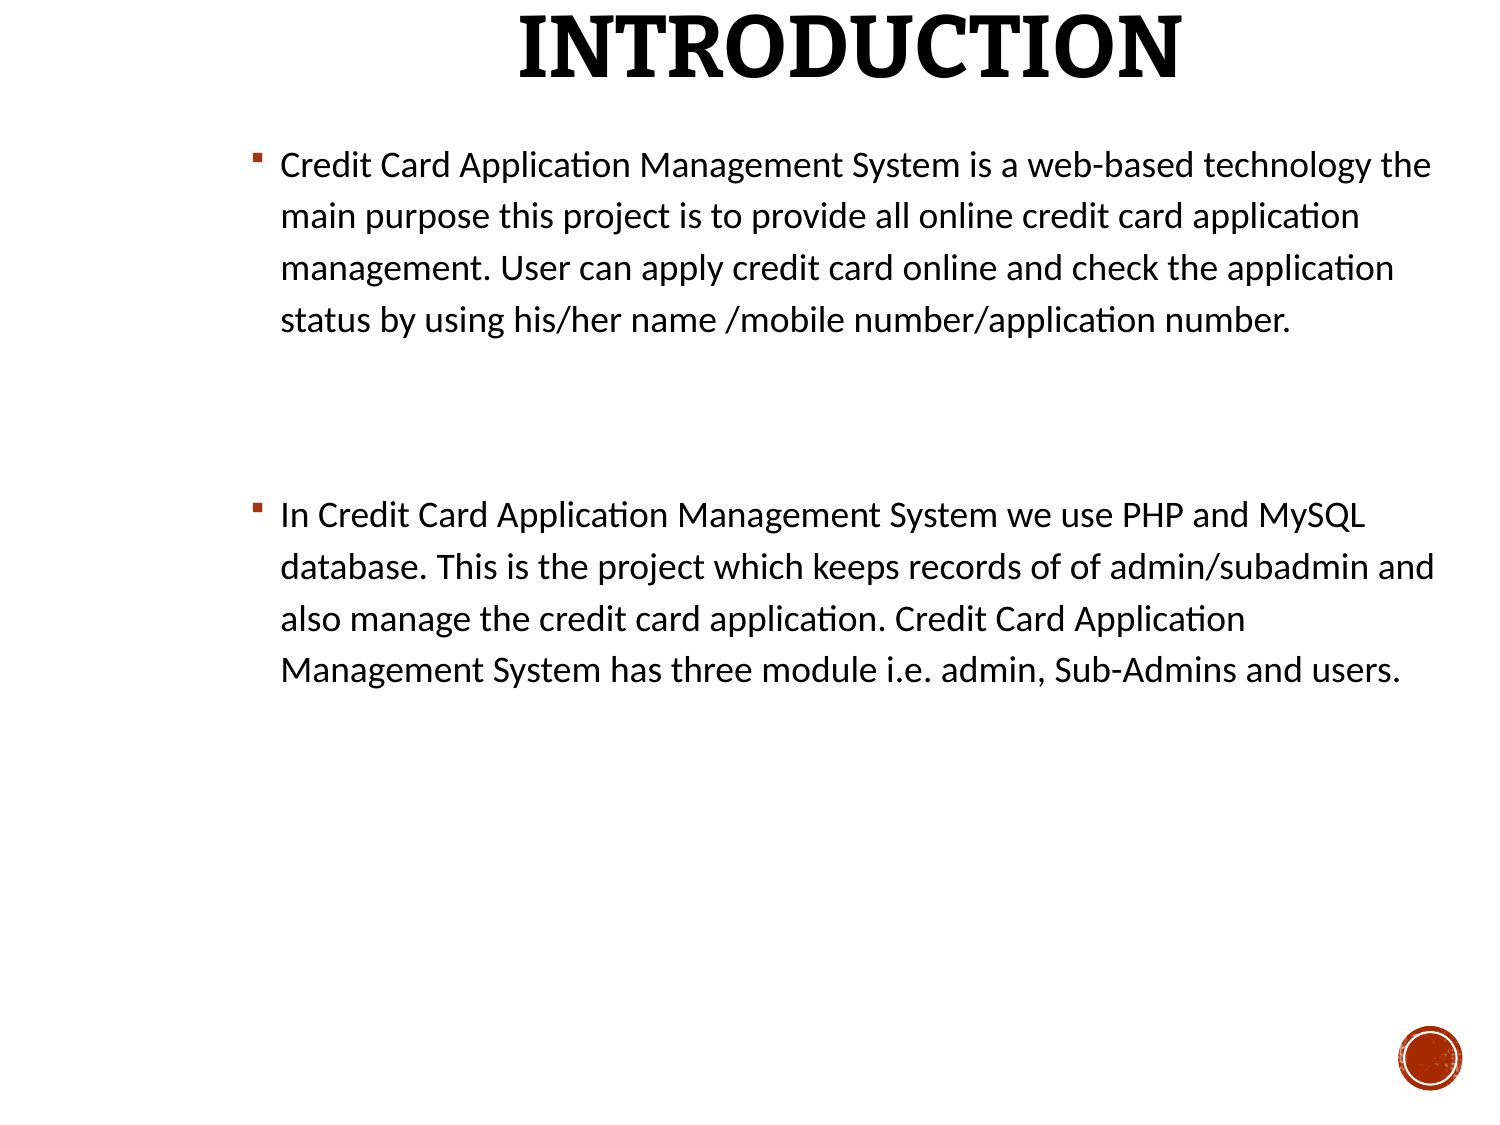

# Introduction
Credit Card Application Management System is a web-based technology the main purpose this project is to provide all online credit card application management. User can apply credit card online and check the application status by using his/her name /mobile number/application number.

In Credit Card Application Management System we use PHP and MySQL database. This is the project which keeps records of of admin/subadmin and also manage the credit card application. Credit Card Application Management System has three module i.e. admin, Sub-Admins and users.